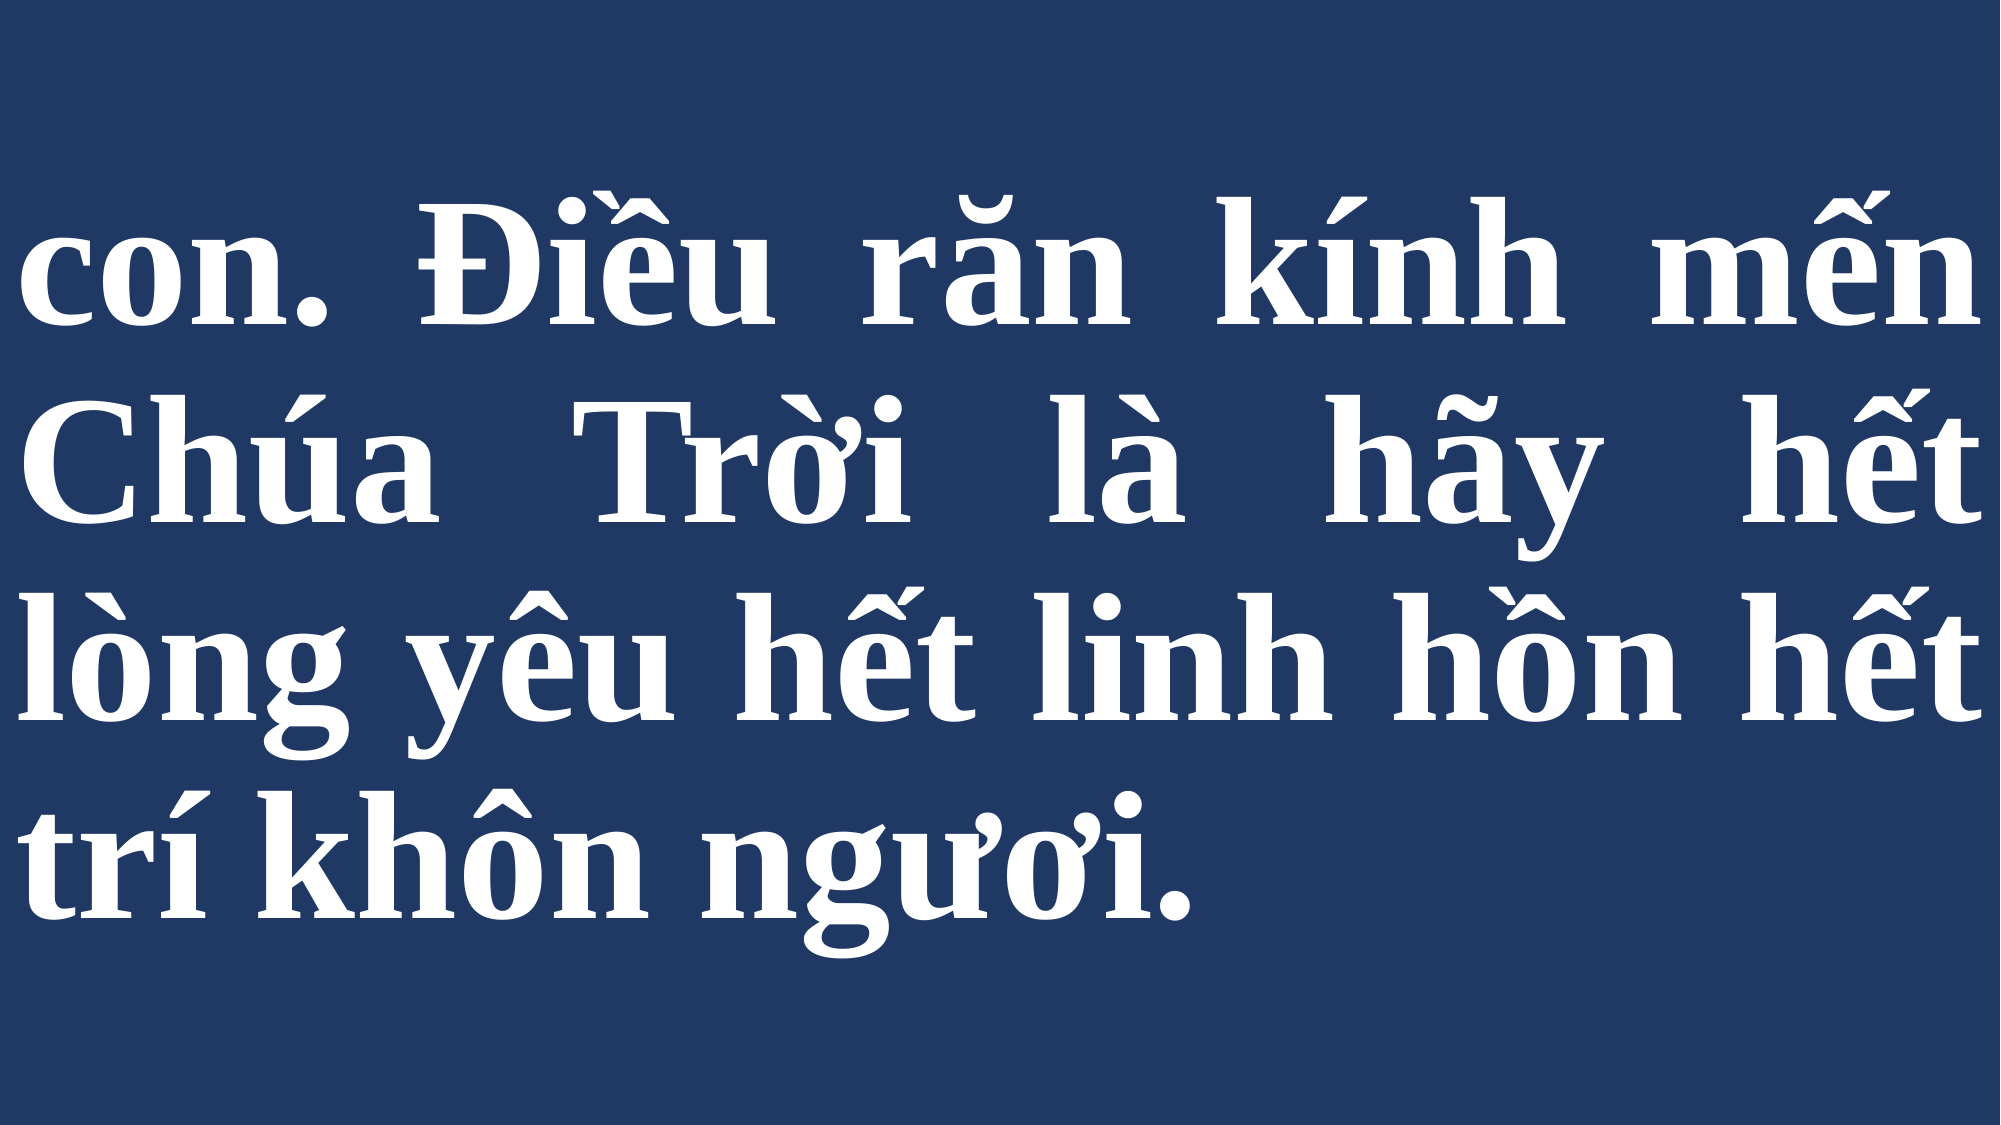

# con. Điều răn kính mến Chúa Trời là hãy hết lòng yêu hết linh hồn hết trí khôn ngươi.